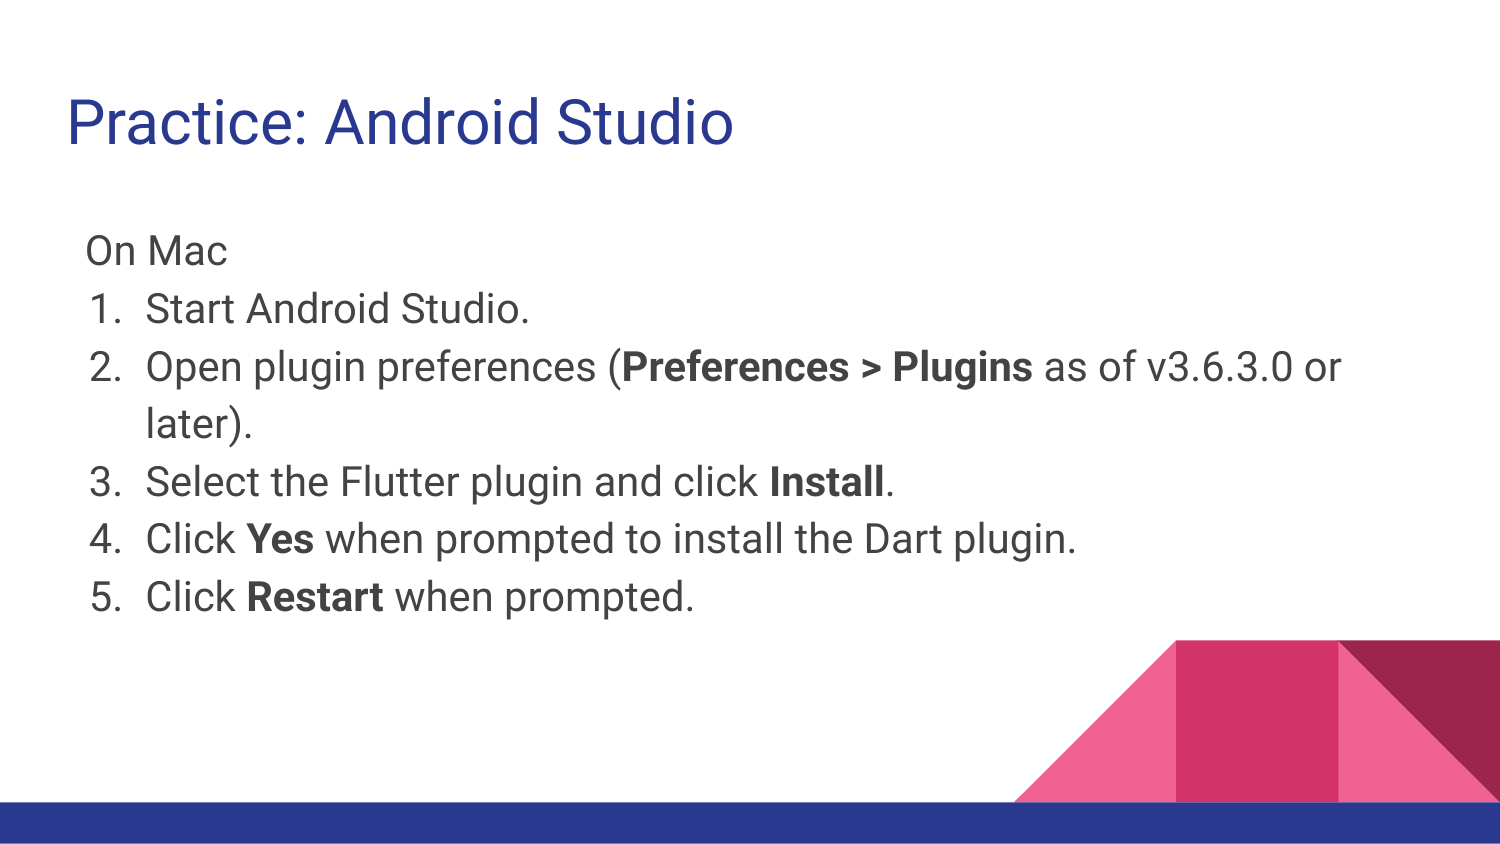

# Practice: Android Studio
On Mac
Start Android Studio.
Open plugin preferences (Preferences > Plugins as of v3.6.3.0 or later).
Select the Flutter plugin and click Install.
Click Yes when prompted to install the Dart plugin.
Click Restart when prompted.